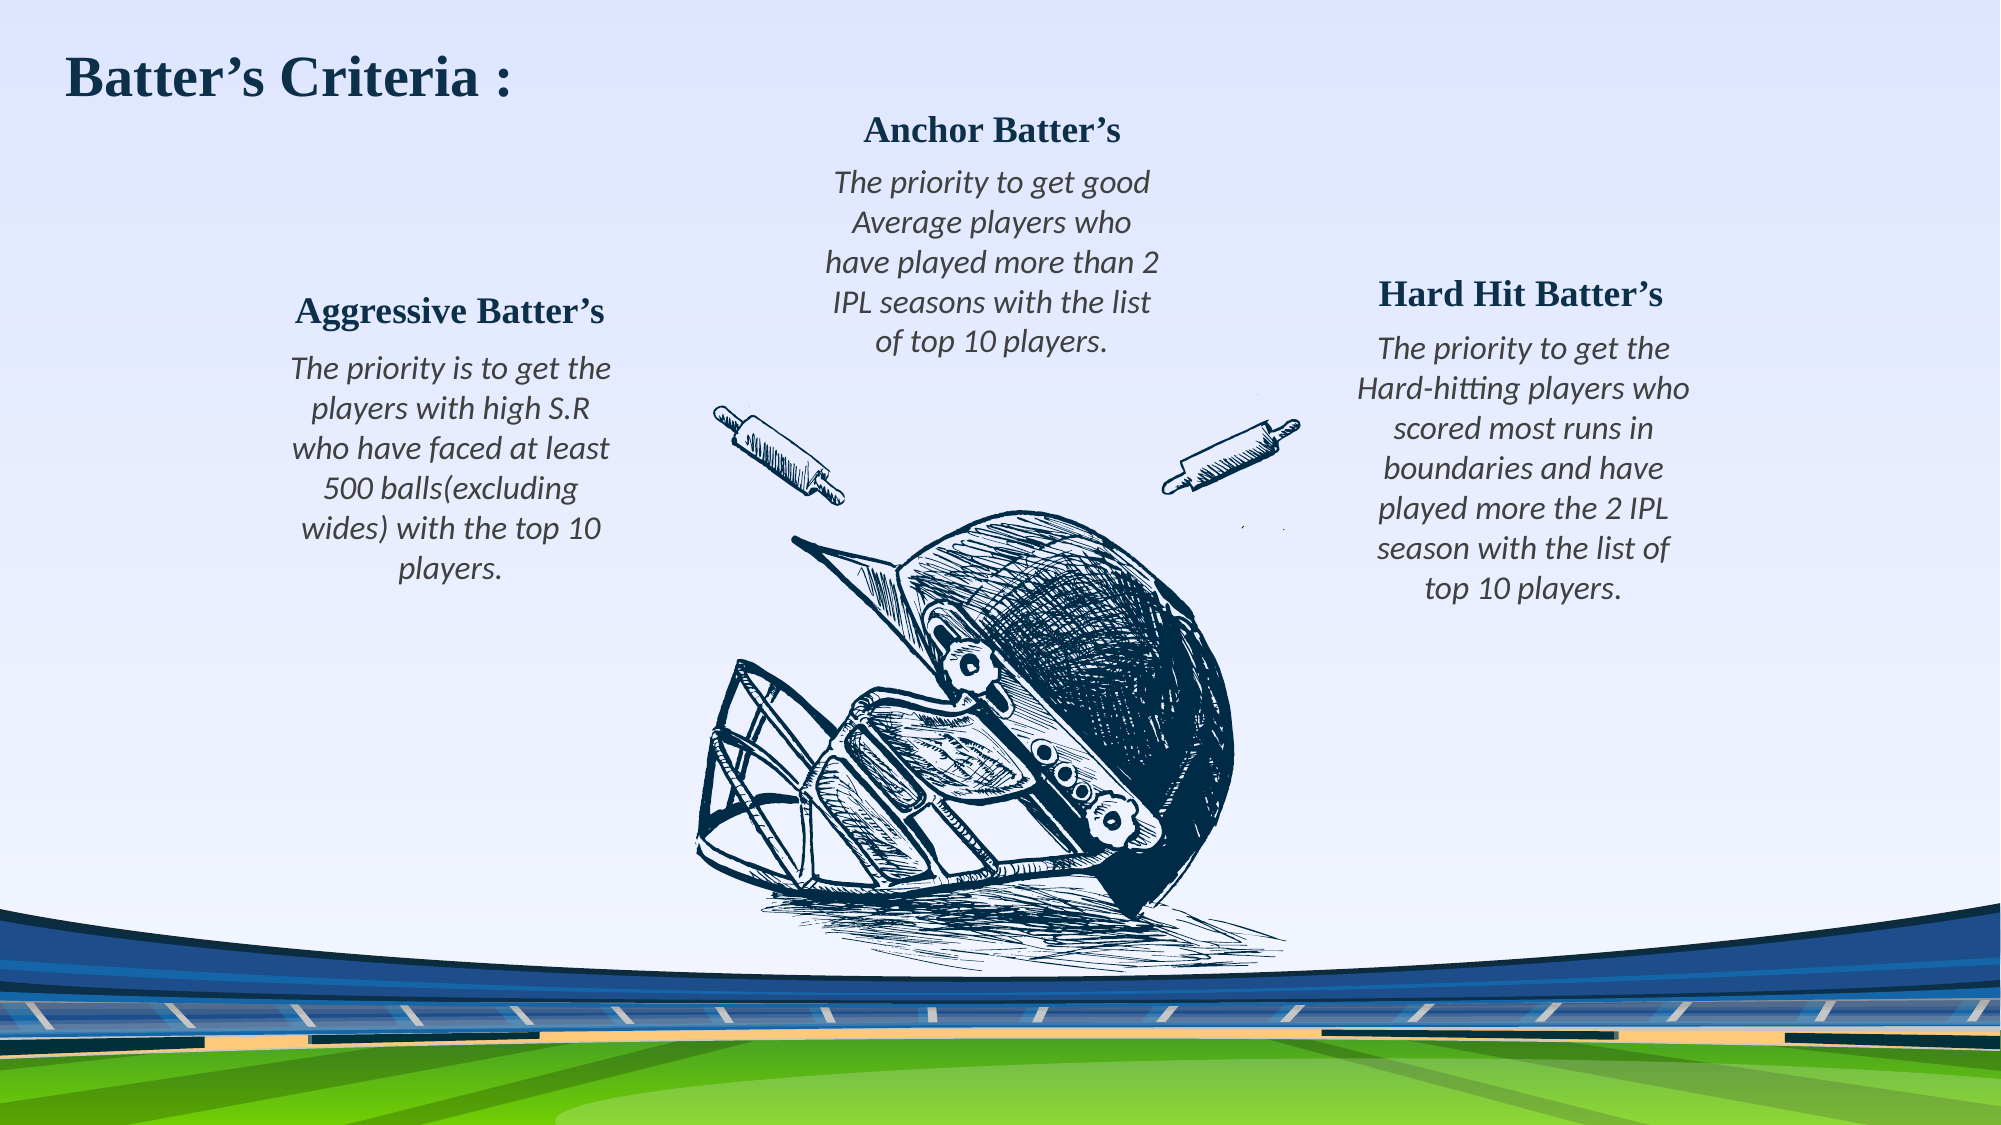

Batter’s Criteria :
Anchor Batter’s
The priority to get good Average players who have played more than 2 IPL seasons with the list of top 10 players.
Hard Hit Batter’s
Aggressive Batter’s
The priority to get the Hard-hitting players who scored most runs in boundaries and have played more the 2 IPL season with the list of top 10 players.
The priority is to get the players with high S.R who have faced at least 500 balls(excluding wides) with the top 10 players.